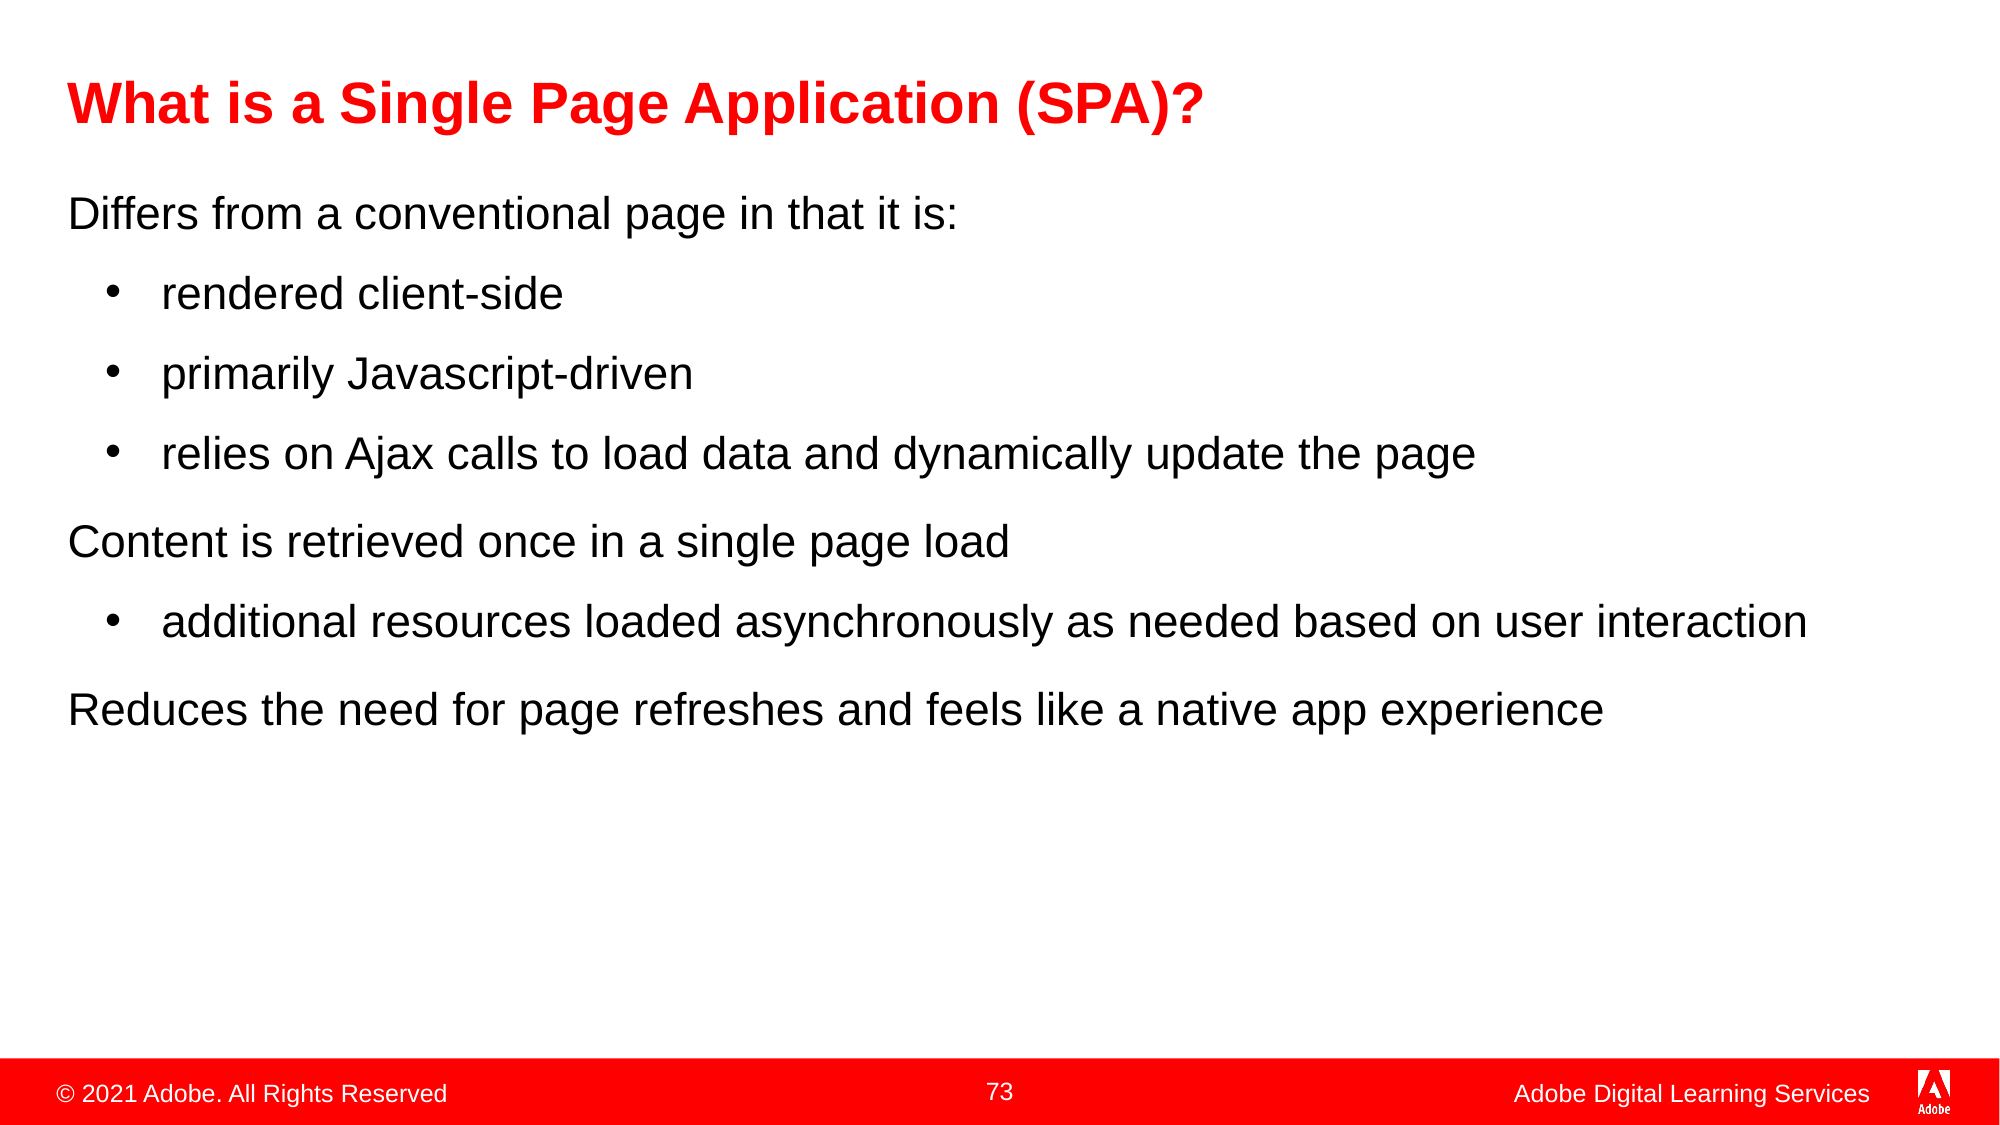

# What is a Single Page Application (SPA)?
Differs from a conventional page in that it is:
rendered client-side
primarily Javascript-driven
relies on Ajax calls to load data and dynamically update the page
Content is retrieved once in a single page load
additional resources loaded asynchronously as needed based on user interaction
Reduces the need for page refreshes and feels like a native app experience